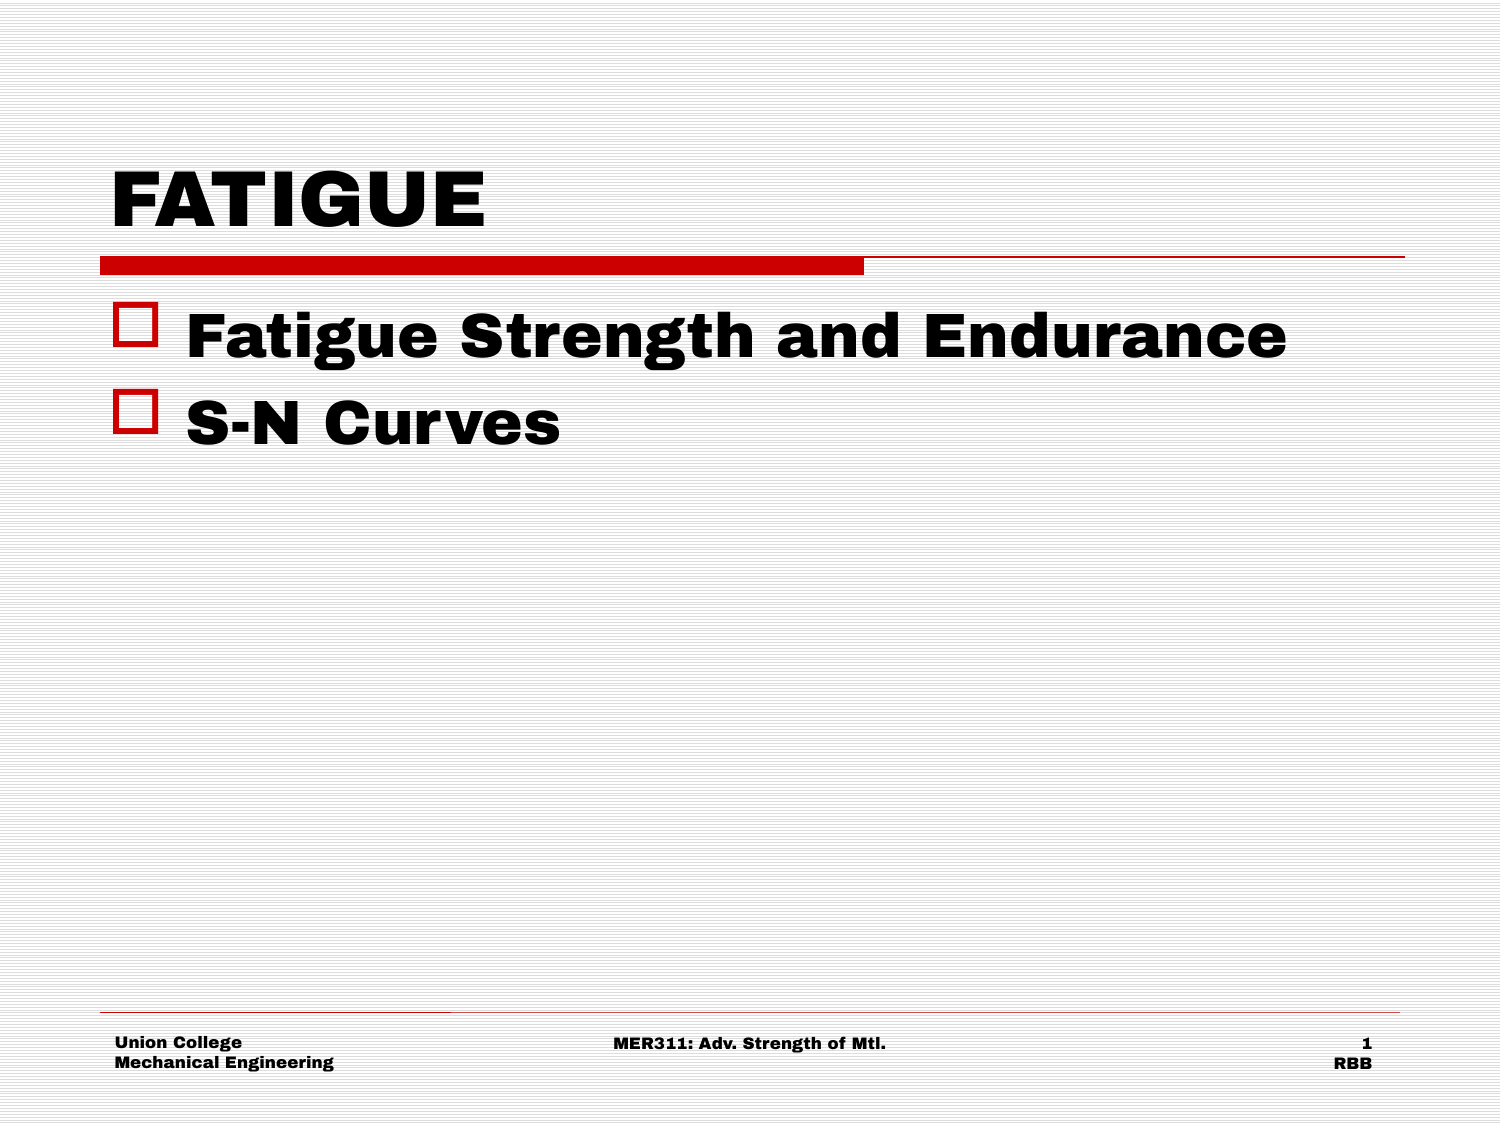

# FATIGUE
Fatigue Strength and Endurance
S-N Curves
MER311: Adv. Strength of Mtl.
1
RBB